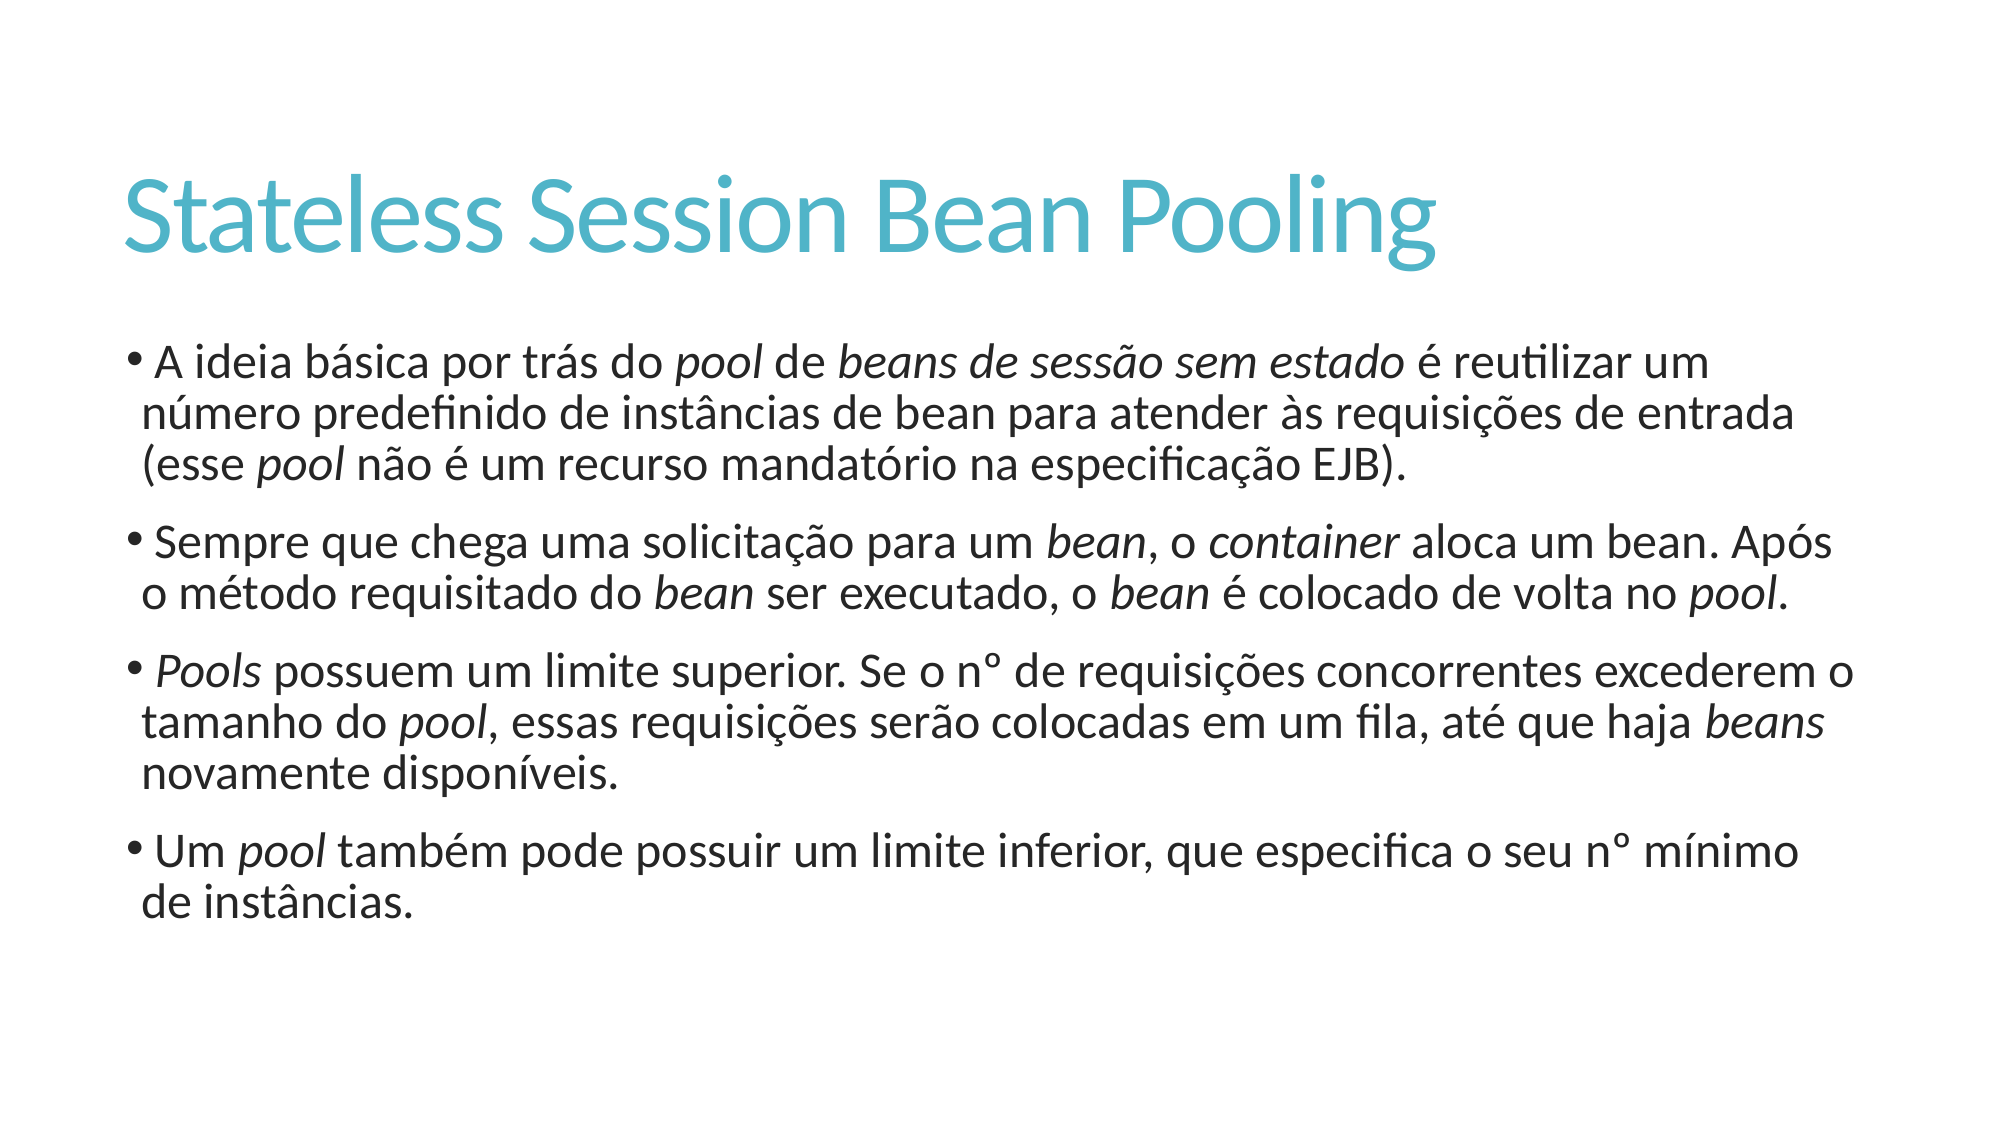

# Stateless Session Bean Pooling
 A ideia básica por trás do pool de beans de sessão sem estado é reutilizar um número predefinido de instâncias de bean para atender às requisições de entrada (esse pool não é um recurso mandatório na especificação EJB).
 Sempre que chega uma solicitação para um bean, o container aloca um bean. Após o método requisitado do bean ser executado, o bean é colocado de volta no pool.
 Pools possuem um limite superior. Se o nº de requisições concorrentes excederem o tamanho do pool, essas requisições serão colocadas em um fila, até que haja beans novamente disponíveis.
 Um pool também pode possuir um limite inferior, que especifica o seu nº mínimo de instâncias.